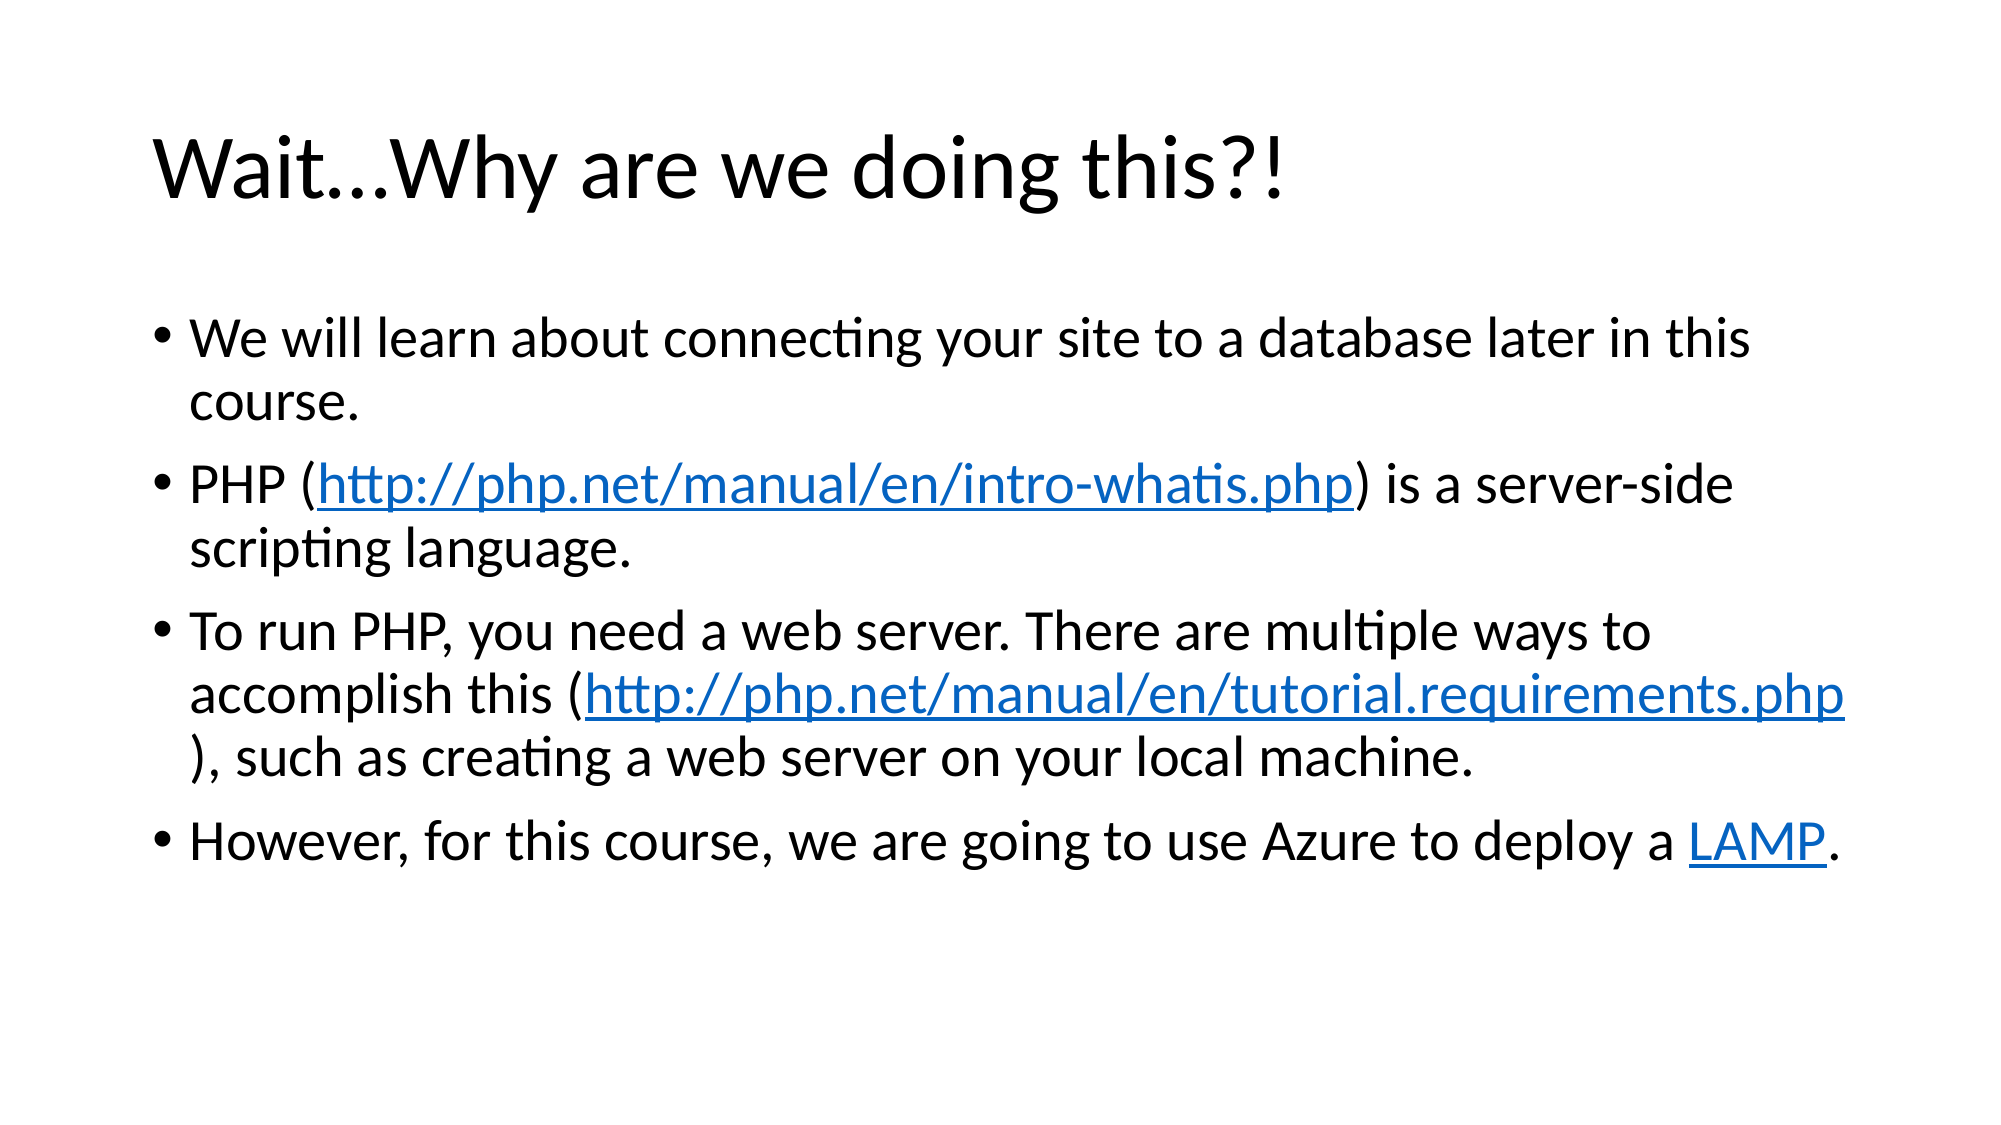

# Wait…Why are we doing this?!
We will learn about connecting your site to a database later in this course.
PHP (http://php.net/manual/en/intro-whatis.php) is a server-side scripting language.
To run PHP, you need a web server. There are multiple ways to accomplish this (http://php.net/manual/en/tutorial.requirements.php), such as creating a web server on your local machine.
However, for this course, we are going to use Azure to deploy a LAMP.